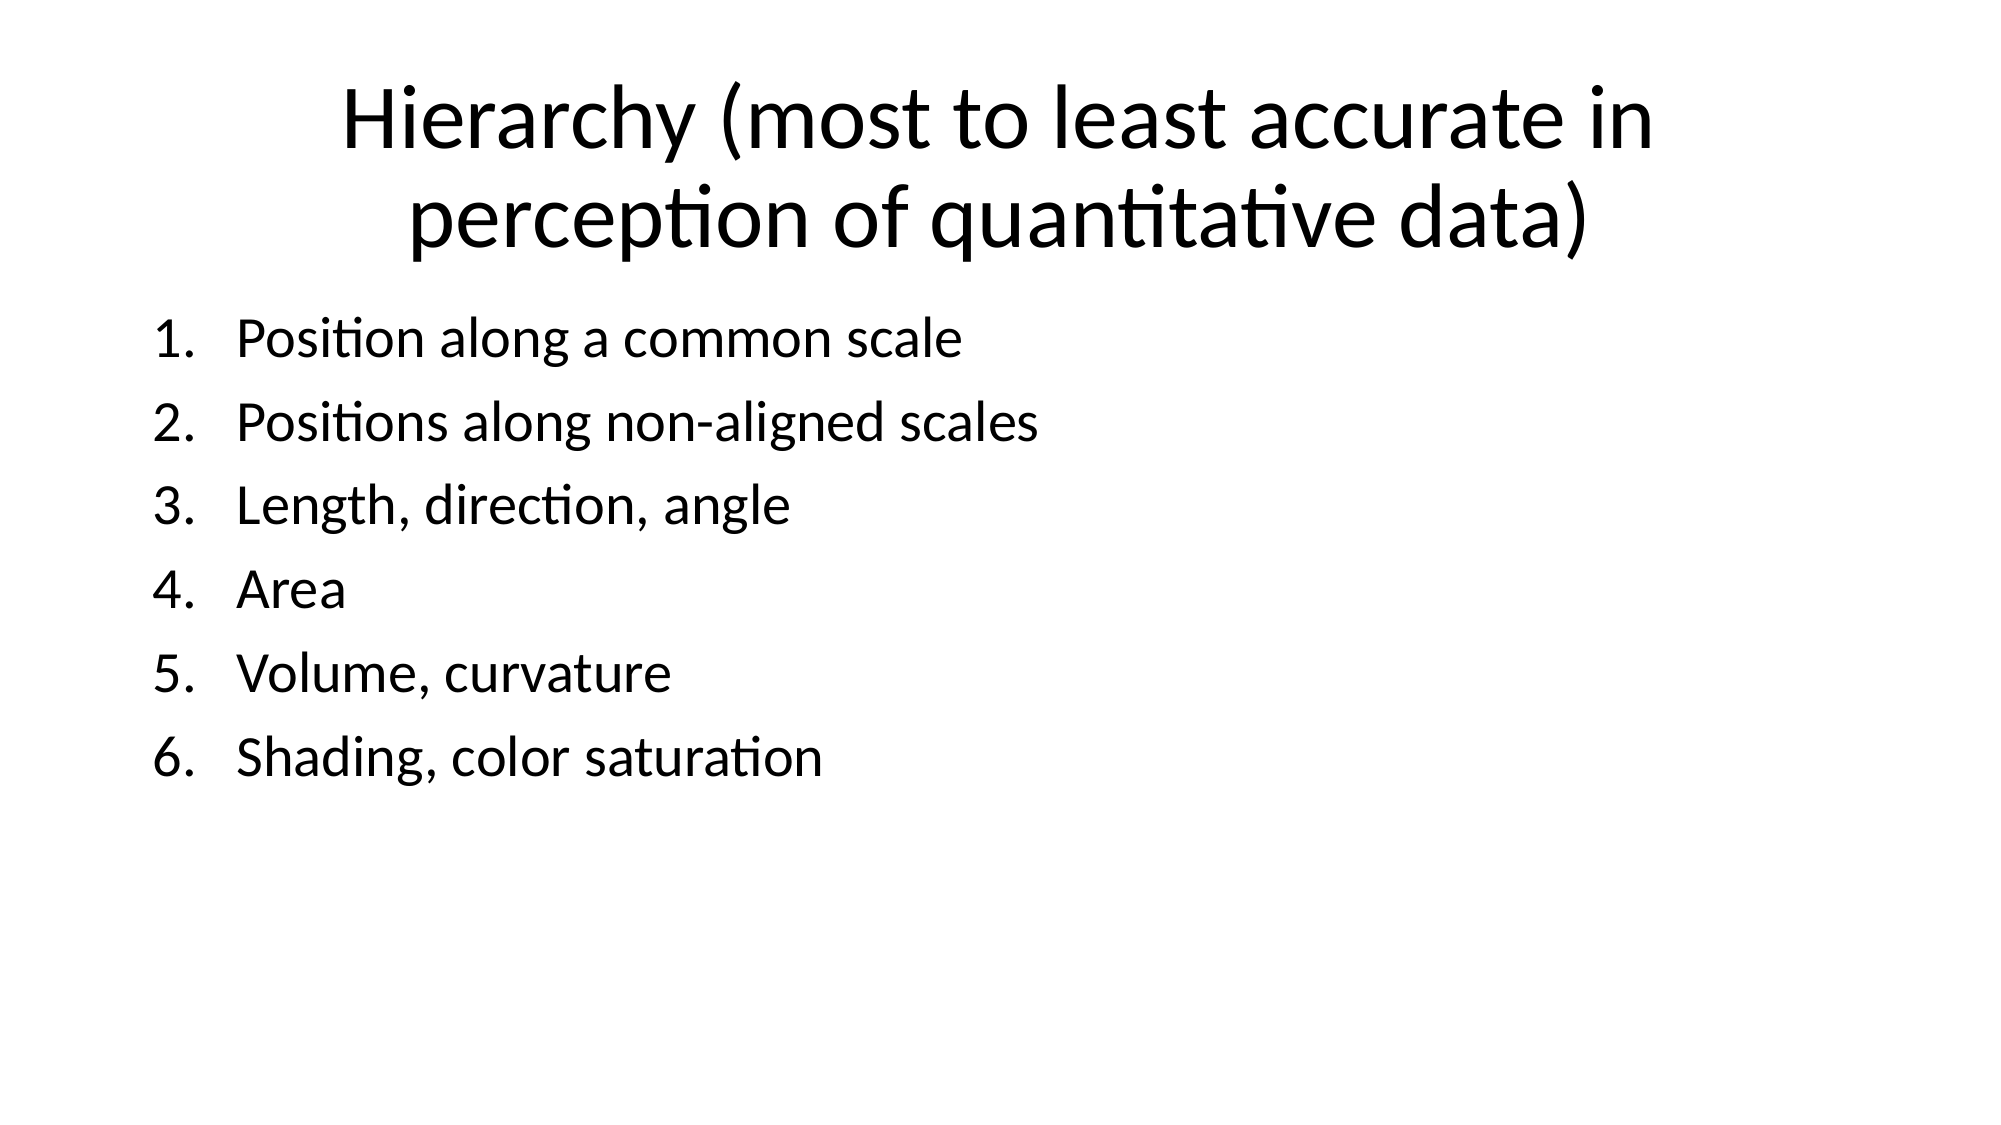

# Hierarchy (most to least accurate in perception of quantitative data)
Position along a common scale
Positions along non-aligned scales
Length, direction, angle
Area
Volume, curvature
Shading, color saturation